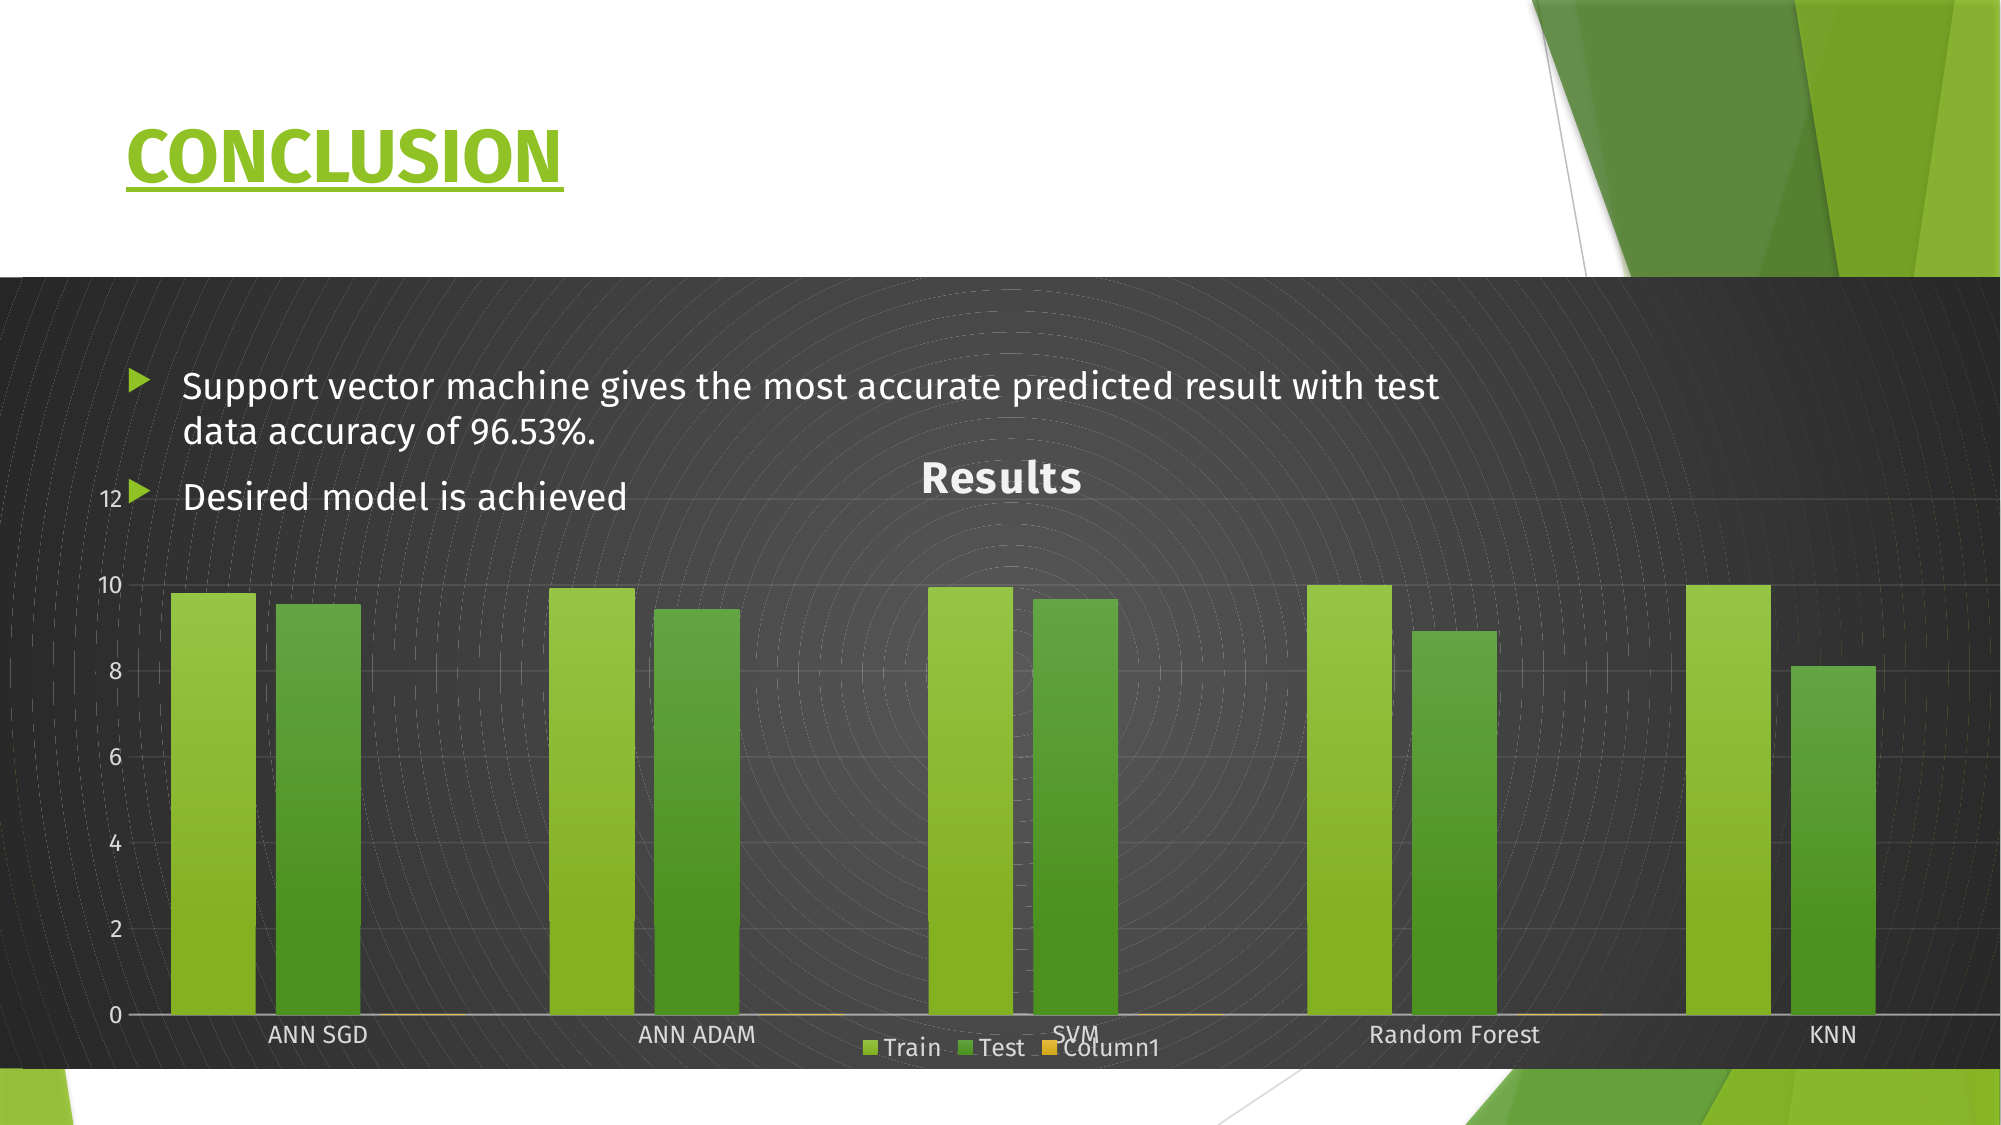

# CONCLUSION

### Chart: Results

| Category | Train | Test | Column1 |
|---|---|---|---|
| ANN SGD | 9.79733 | 9.53851 | 0.0 |
| ANN ADAM | 9.92383 | 9.43332 | 0.0 |
| SVM | 9.94559 | 9.65389 | 0.0 |
| Random Forest | 9.99864 | 8.92772 | 0.0 |
| KNN | 10.0 | 8.1 | None |
Support vector machine gives the most accurate predicted result with test data accuracy of 96.53%.
Desired model is achieved